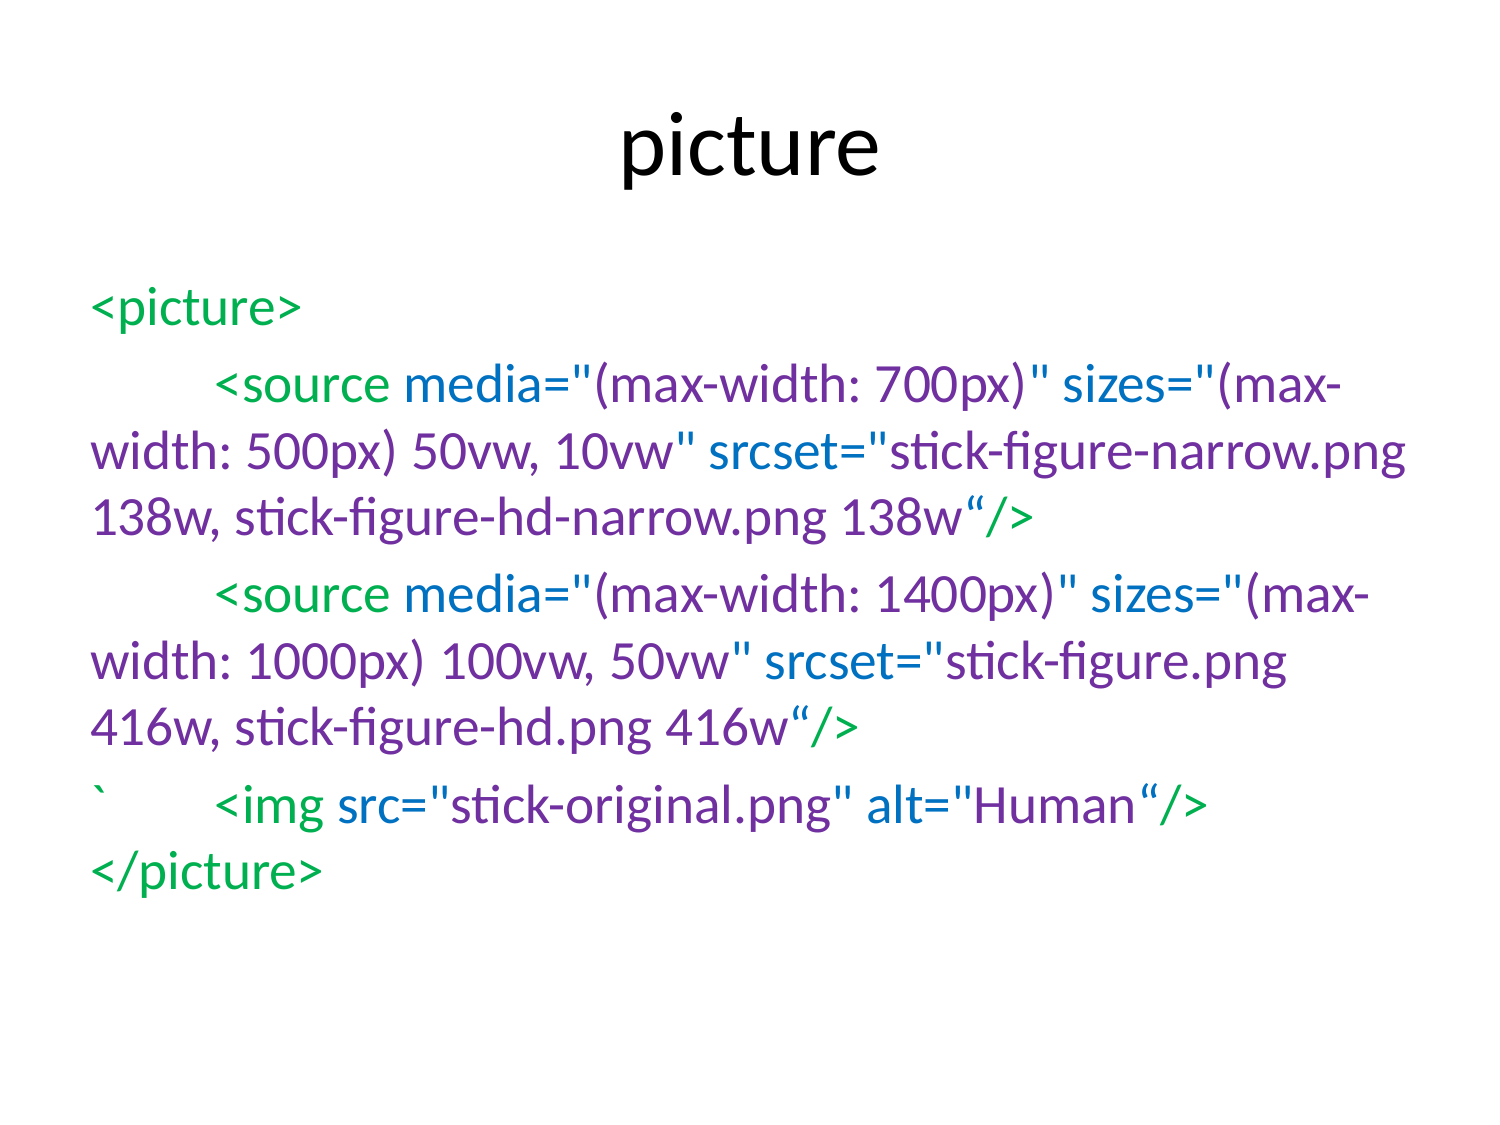

# picture
<picture>
	<source media="(max-width: 700px)" sizes="(max-width: 500px) 50vw, 10vw" srcset="stick-figure-narrow.png 138w, stick-figure-hd-narrow.png 138w“/>
	<source media="(max-width: 1400px)" sizes="(max-width: 1000px) 100vw, 50vw" srcset="stick-figure.png 416w, stick-figure-hd.png 416w“/>
`	<img src="stick-original.png" alt="Human“/> </picture>